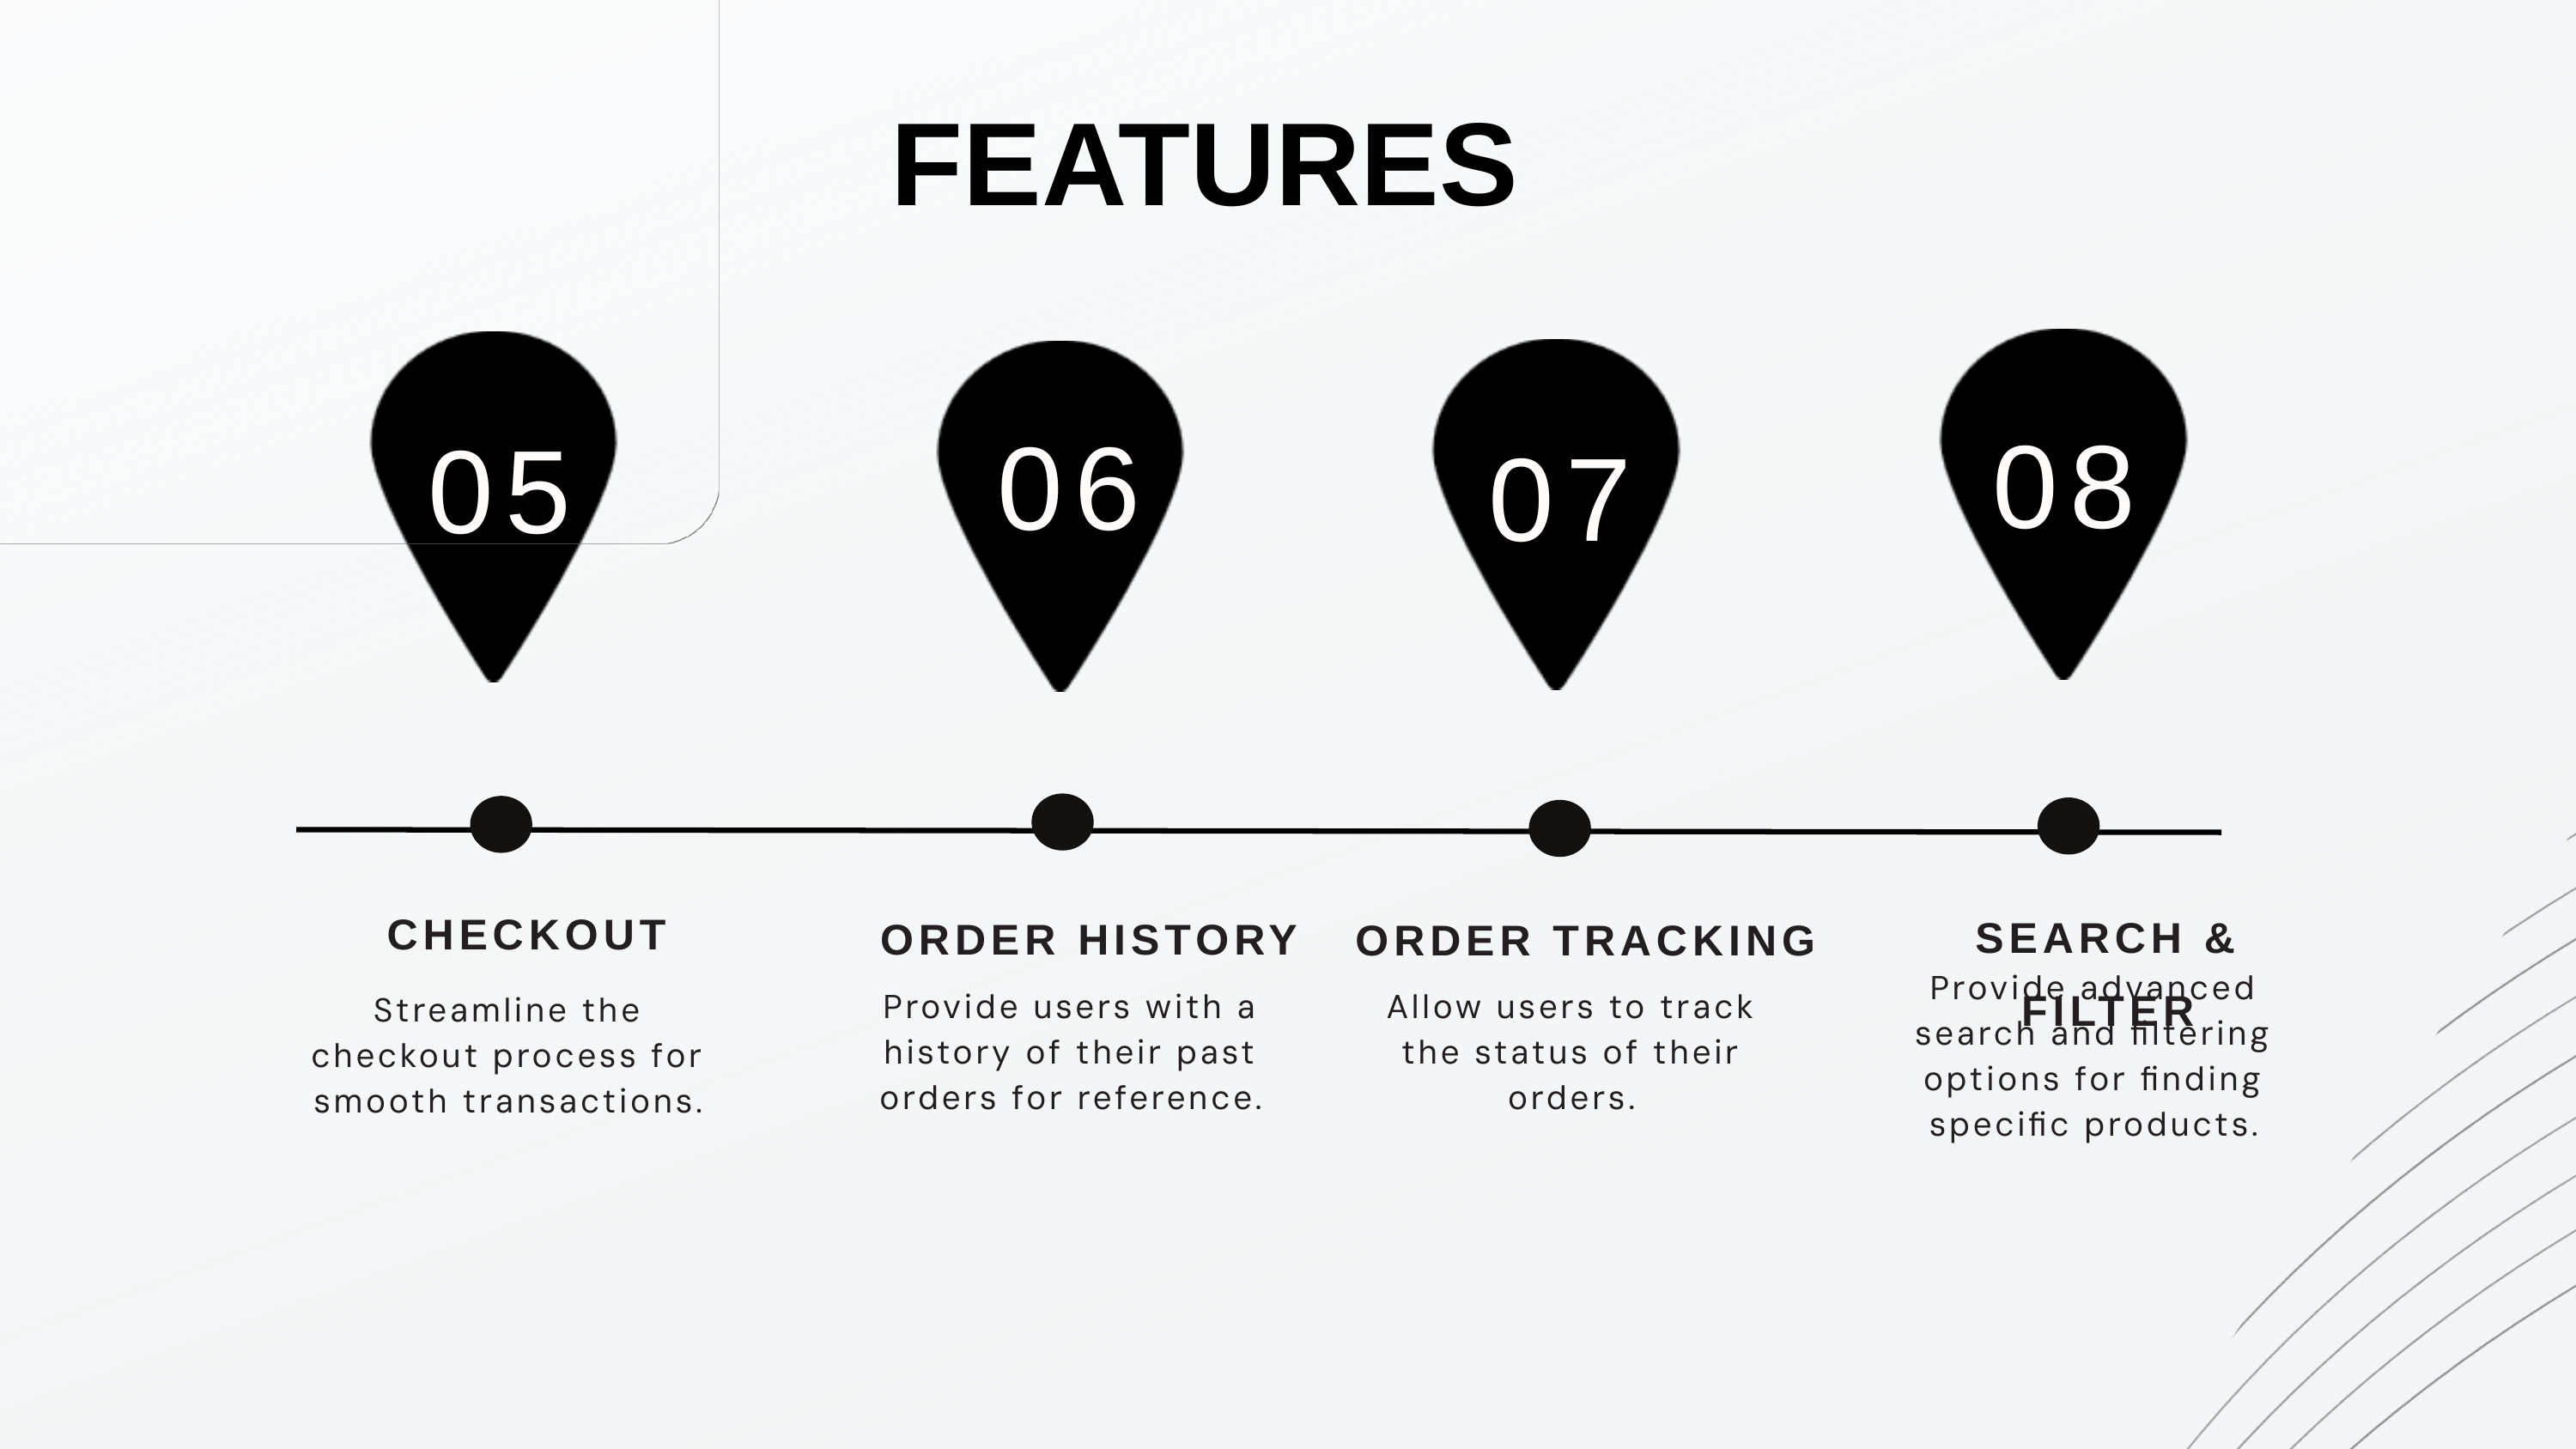

FEATURES

08
06
05
07

CHECKOUT
SEARCH & FILTER
ORDER HISTORY
ORDER TRACKING
Provide advanced search and filtering options for finding specific products.
Allow users to track the status of their orders.
Provide users with a history of their past orders for reference.
Streamline the checkout process for smooth transactions.